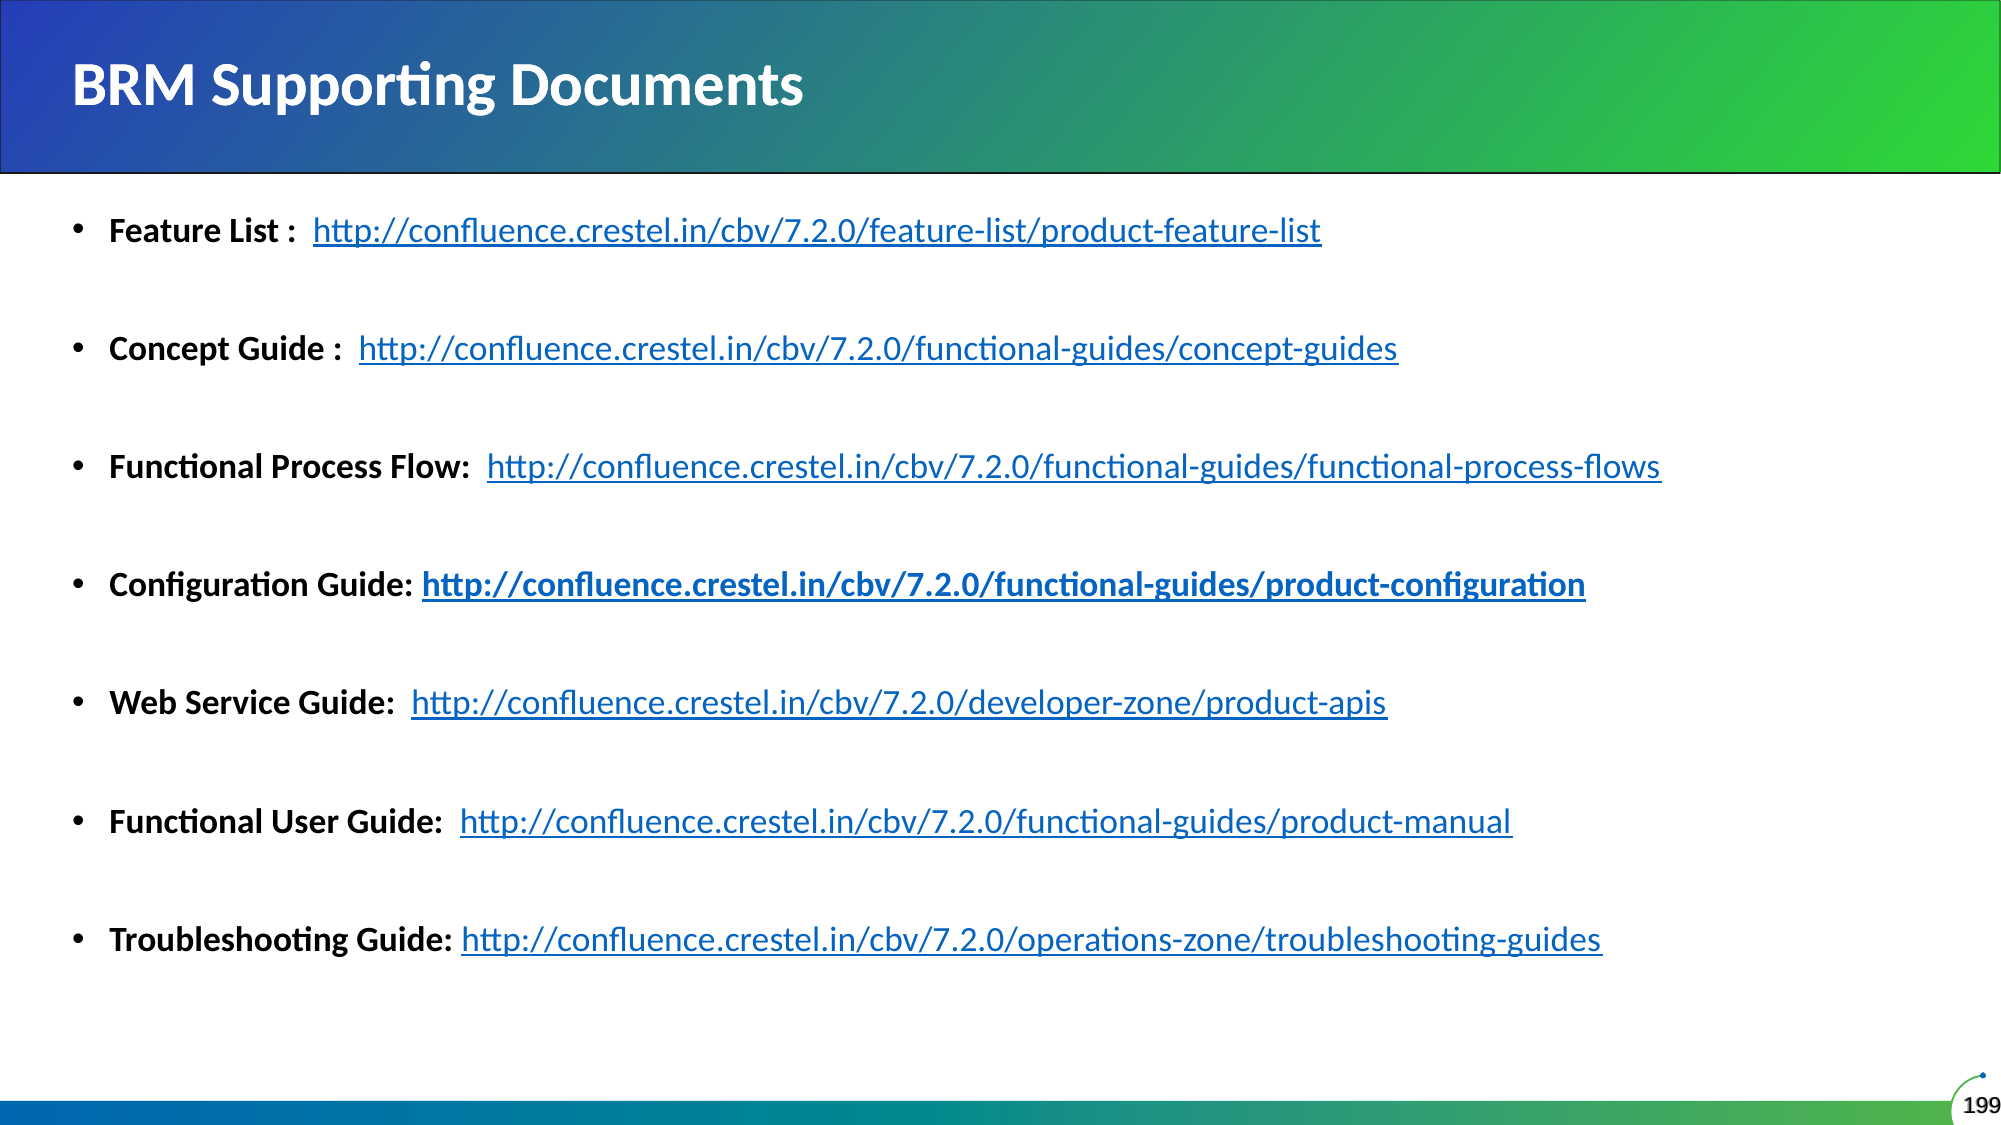

# BRM Supporting Documents
BRM Supporting Documents
Feature List :  http://confluence.crestel.in/cbv/7.2.0/feature-list/product-feature-list

Concept Guide :  http://confluence.crestel.in/cbv/7.2.0/functional-guides/concept-guides

Functional Process Flow:  http://confluence.crestel.in/cbv/7.2.0/functional-guides/functional-process-flows

Configuration Guide: http://confluence.crestel.in/cbv/7.2.0/functional-guides/product-configuration

Web Service Guide:  http://confluence.crestel.in/cbv/7.2.0/developer-zone/product-apis

Functional User Guide:  http://confluence.crestel.in/cbv/7.2.0/functional-guides/product-manual

Troubleshooting Guide: http://confluence.crestel.in/cbv/7.2.0/operations-zone/troubleshooting-guides